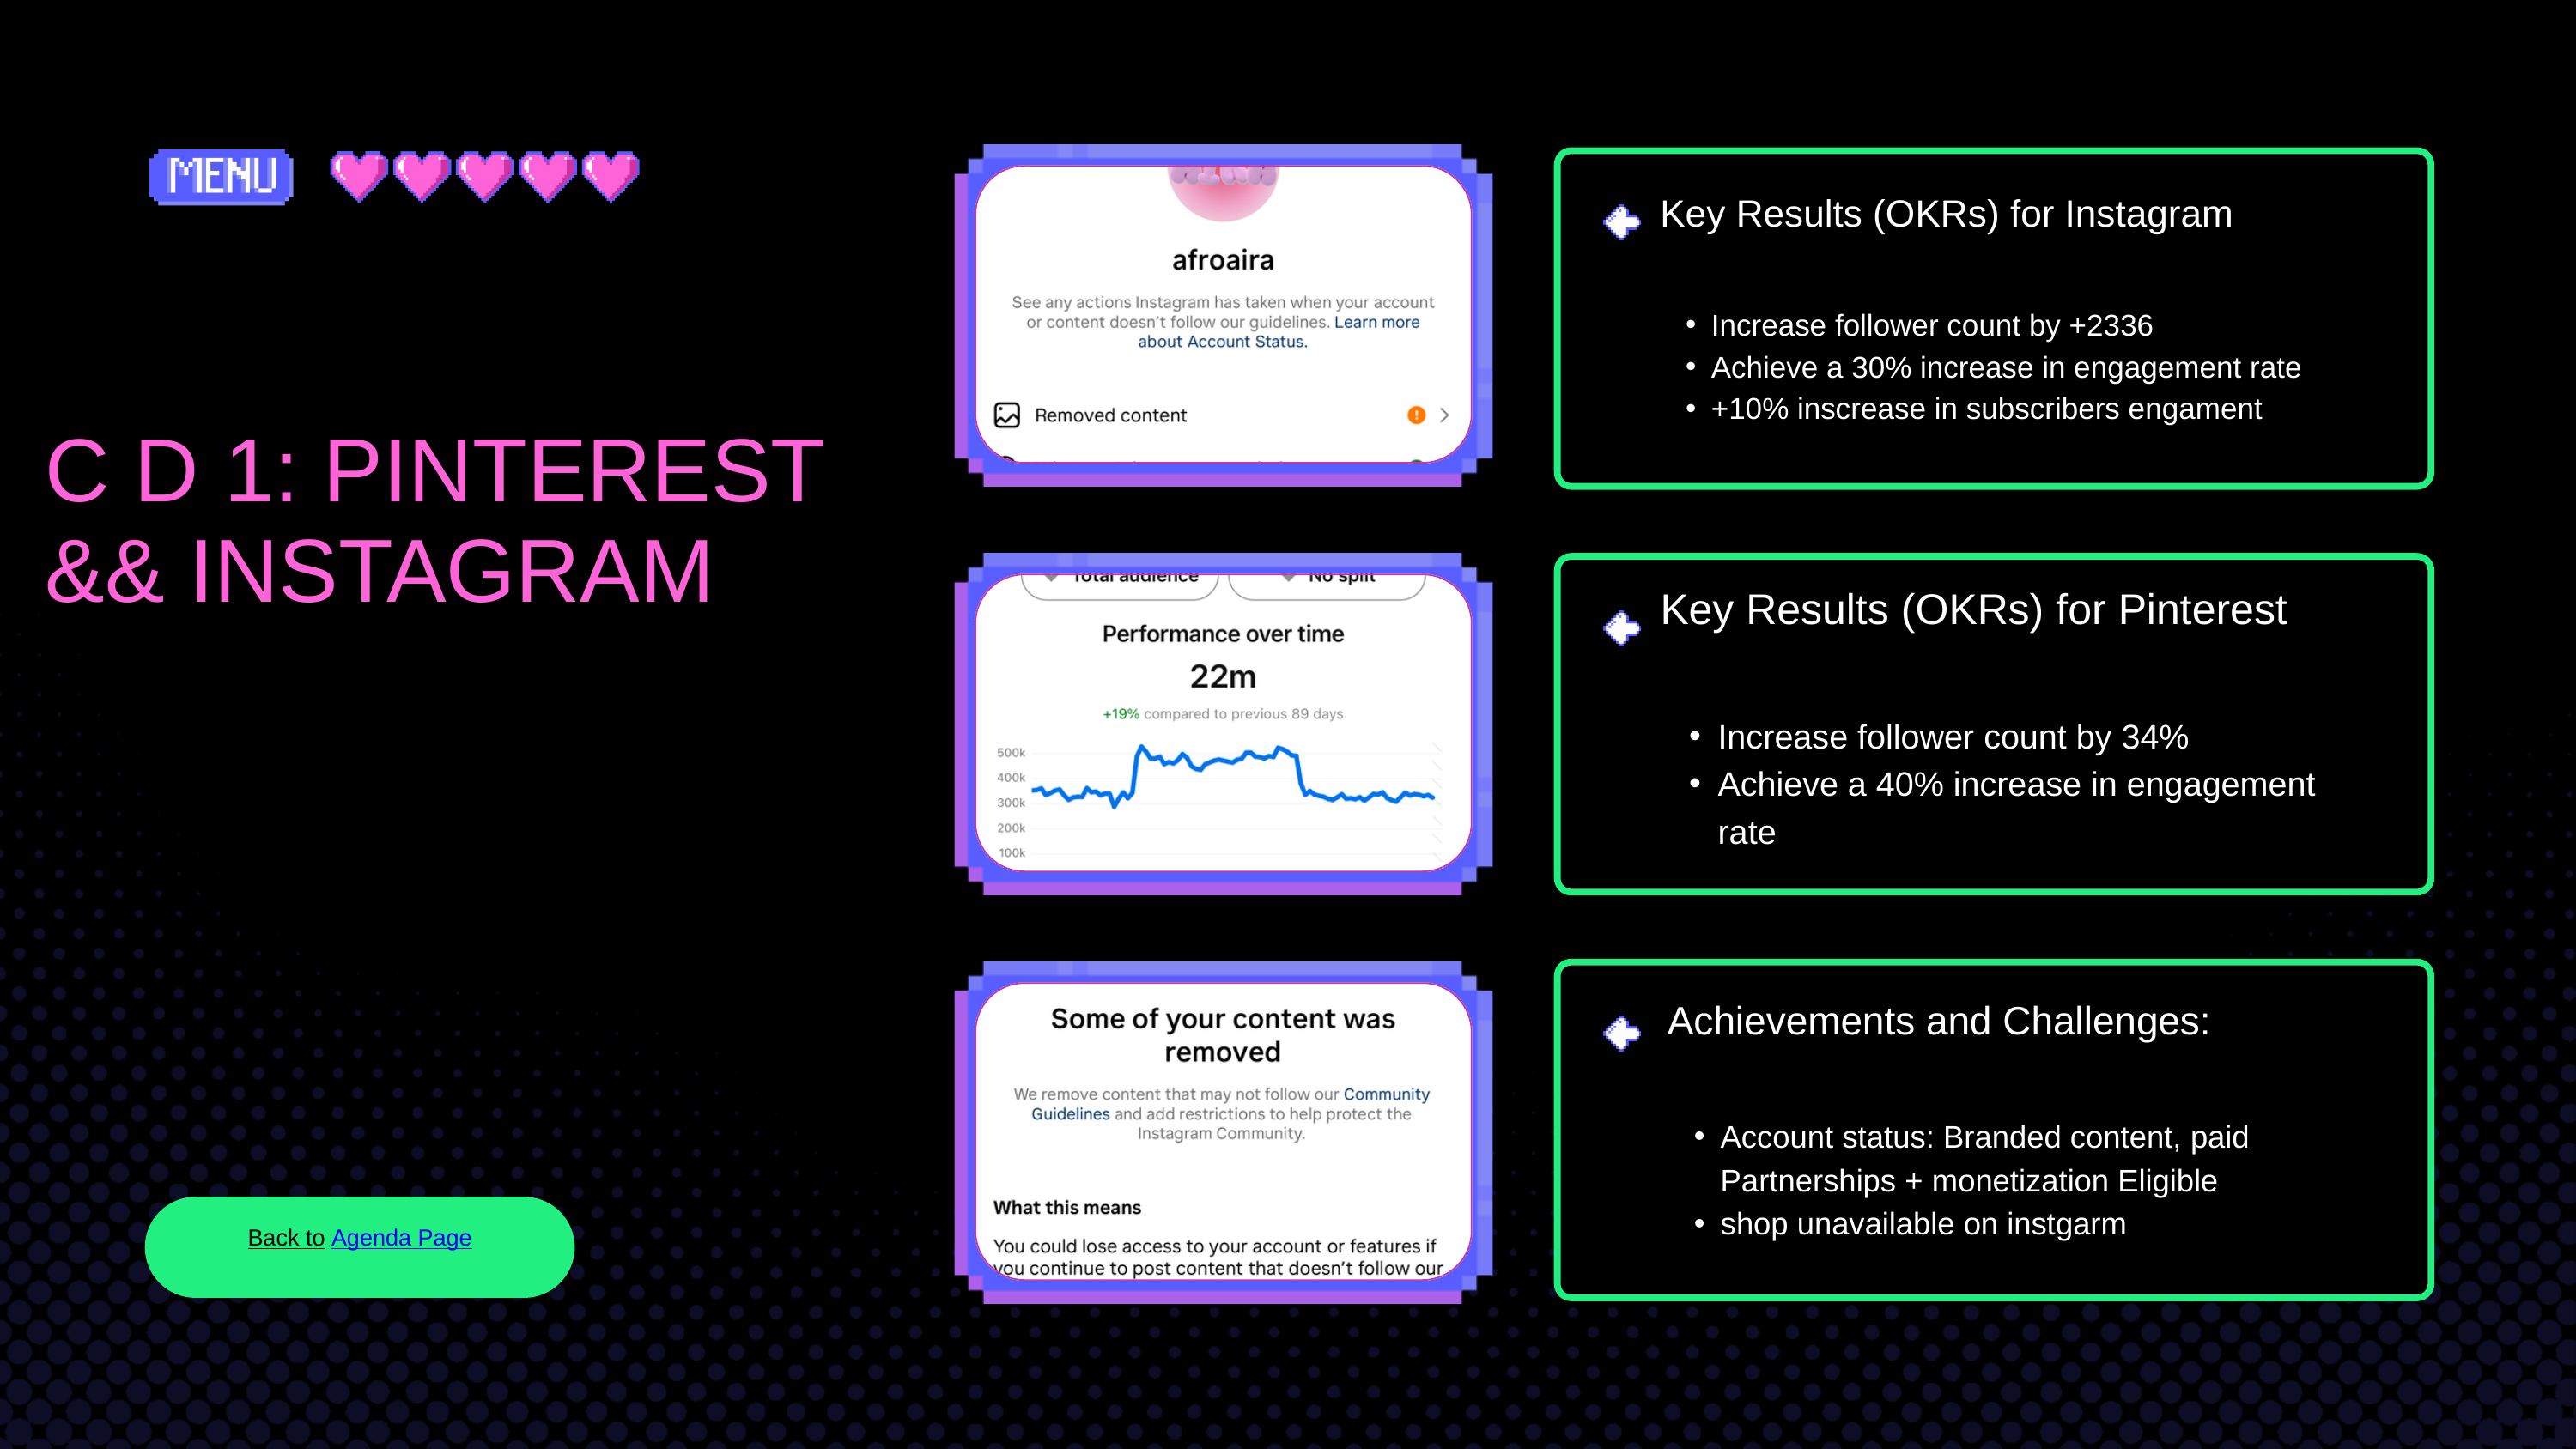

Key Results (OKRs) for Instagram
Increase follower count by +2336
Achieve a 30% increase in engagement rate
+10% inscrease in subscribers engament

C D 1: PINTEREST && INSTAGRAM

Key Results (OKRs) for Pinterest
Increase follower count by 34%
Achieve a 40% increase in engagement rate

Achievements and Challenges:
Account status: Branded content, paid Partnerships + monetization Eligible
shop unavailable on instgarm

Back to Agenda Page